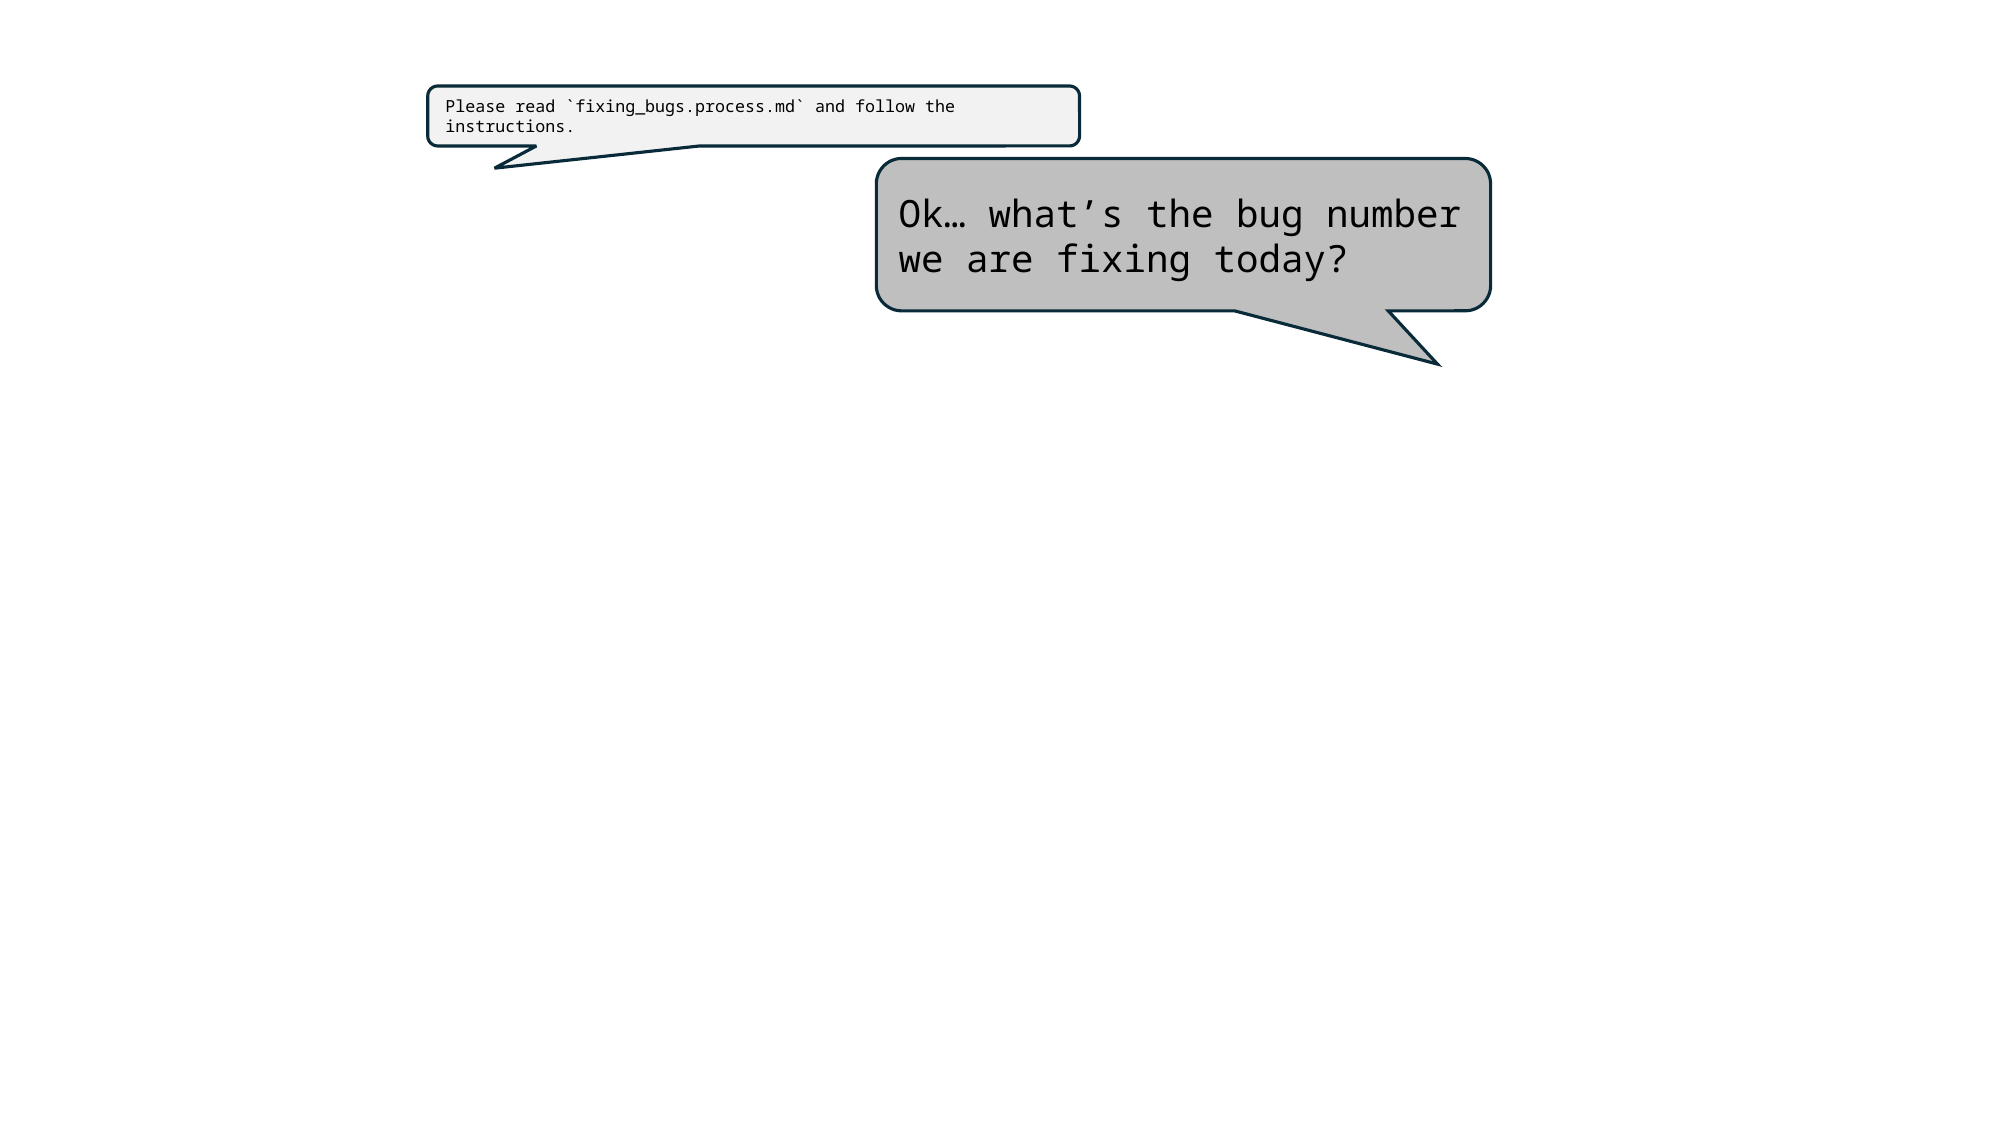

Please read `fixing_bugs.process.md` and follow the instructions.
Ok… what’s the bug number we are fixing today?